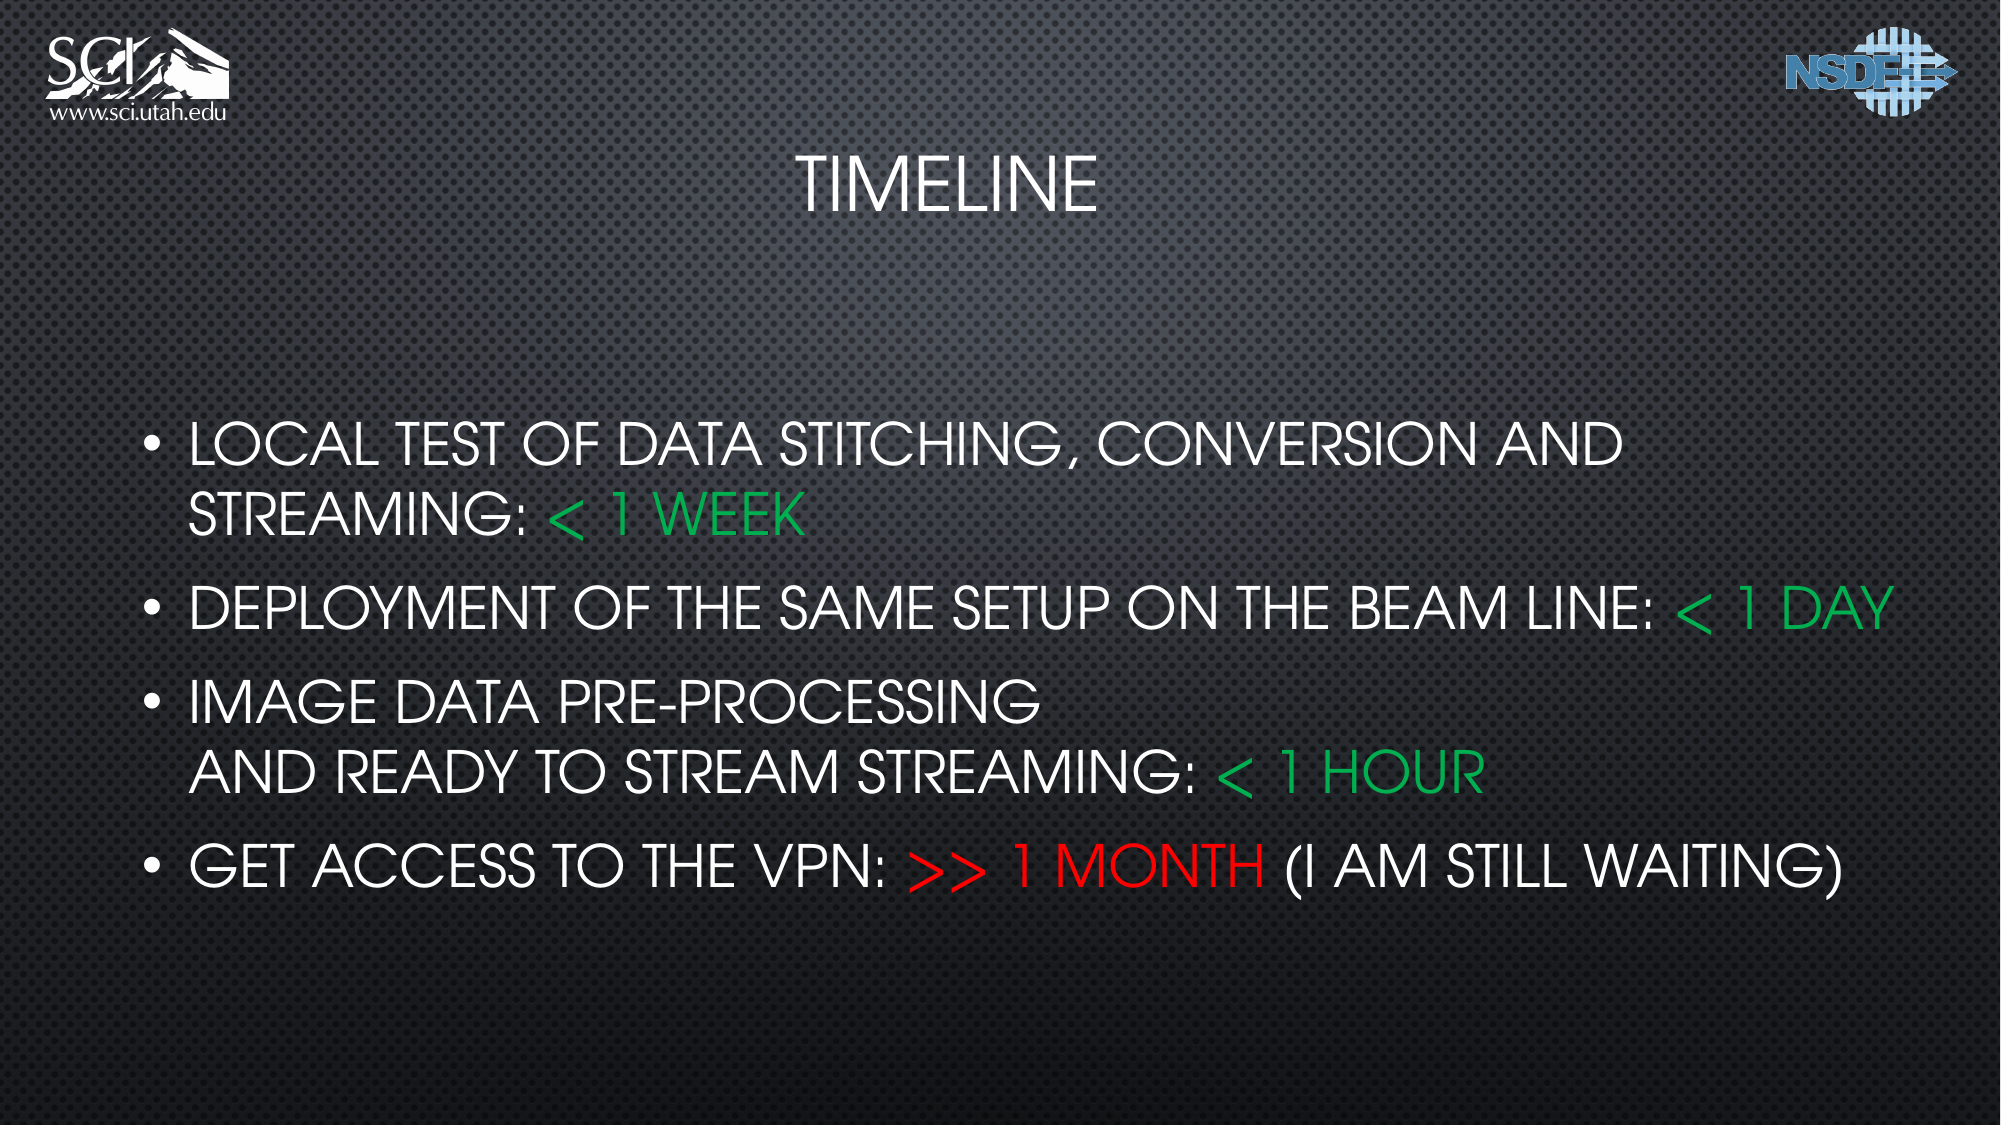

# Timeline
Local test of data stitching, conversion and streaming: < 1 week
Deployment of the same setup on the beam line: < 1 day
Image data pre-processing
and ready to stream streaming: < 1 hour
Get access to the VPN: >> 1 month (I am still waiting)